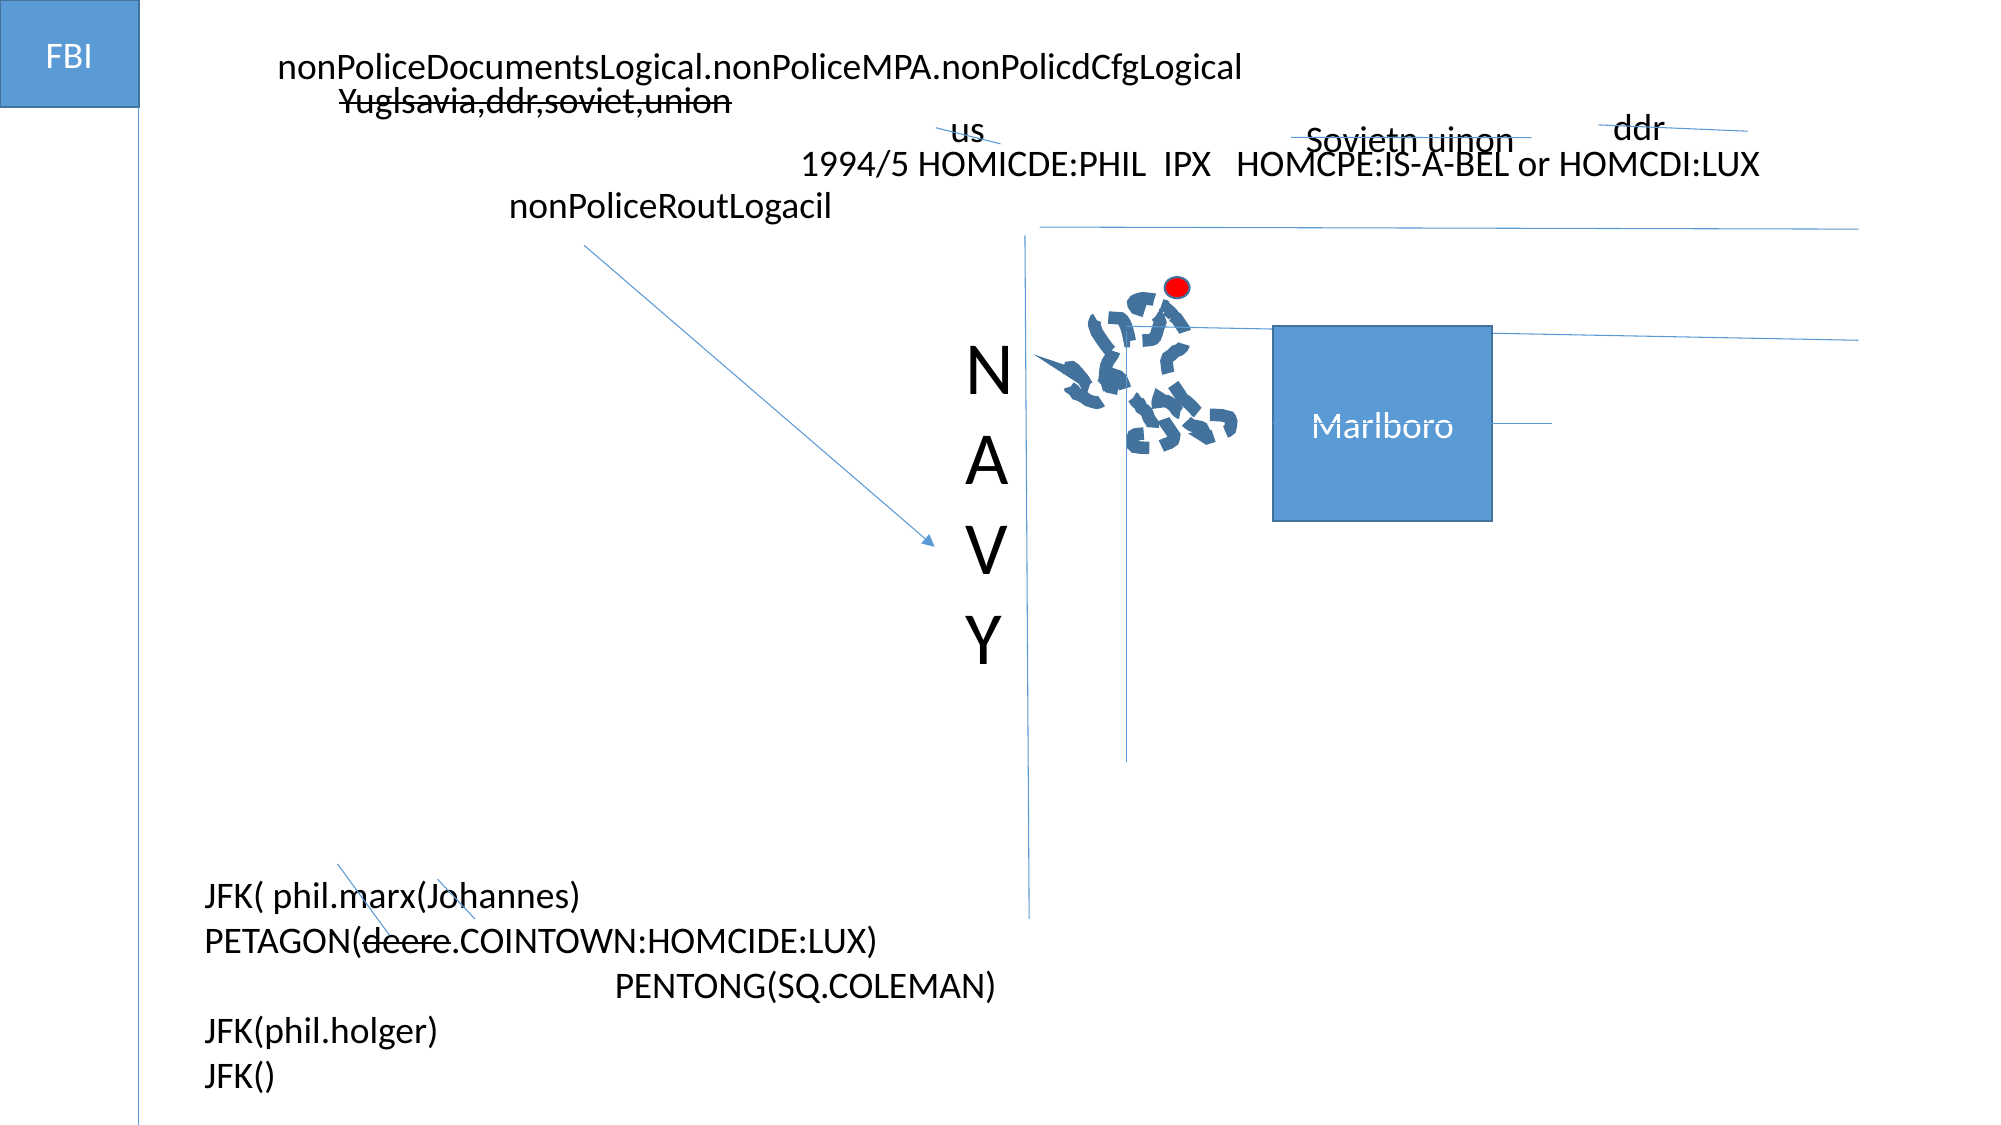

FBI
nonPoliceDocumentsLogical.nonPoliceMPA.nonPolicdCfgLogical
Yuglsavia,ddr,soviet,union
ddr
us
Sovietn uinon
1994/5 HOMICDE:PHIL  IPX   HOMCPE:IS-A-BEL or HOMCDI:LUX
nonPoliceRoutLogacil

N
A
V
Y
Marlboro
JFK( phil.marx(Johannes)    PETAGON(deere.COINTOWN:HOMCIDE:LUX)
		             PENTONG(SQ.COLEMAN)
JFK(phil.holger)
JFK()